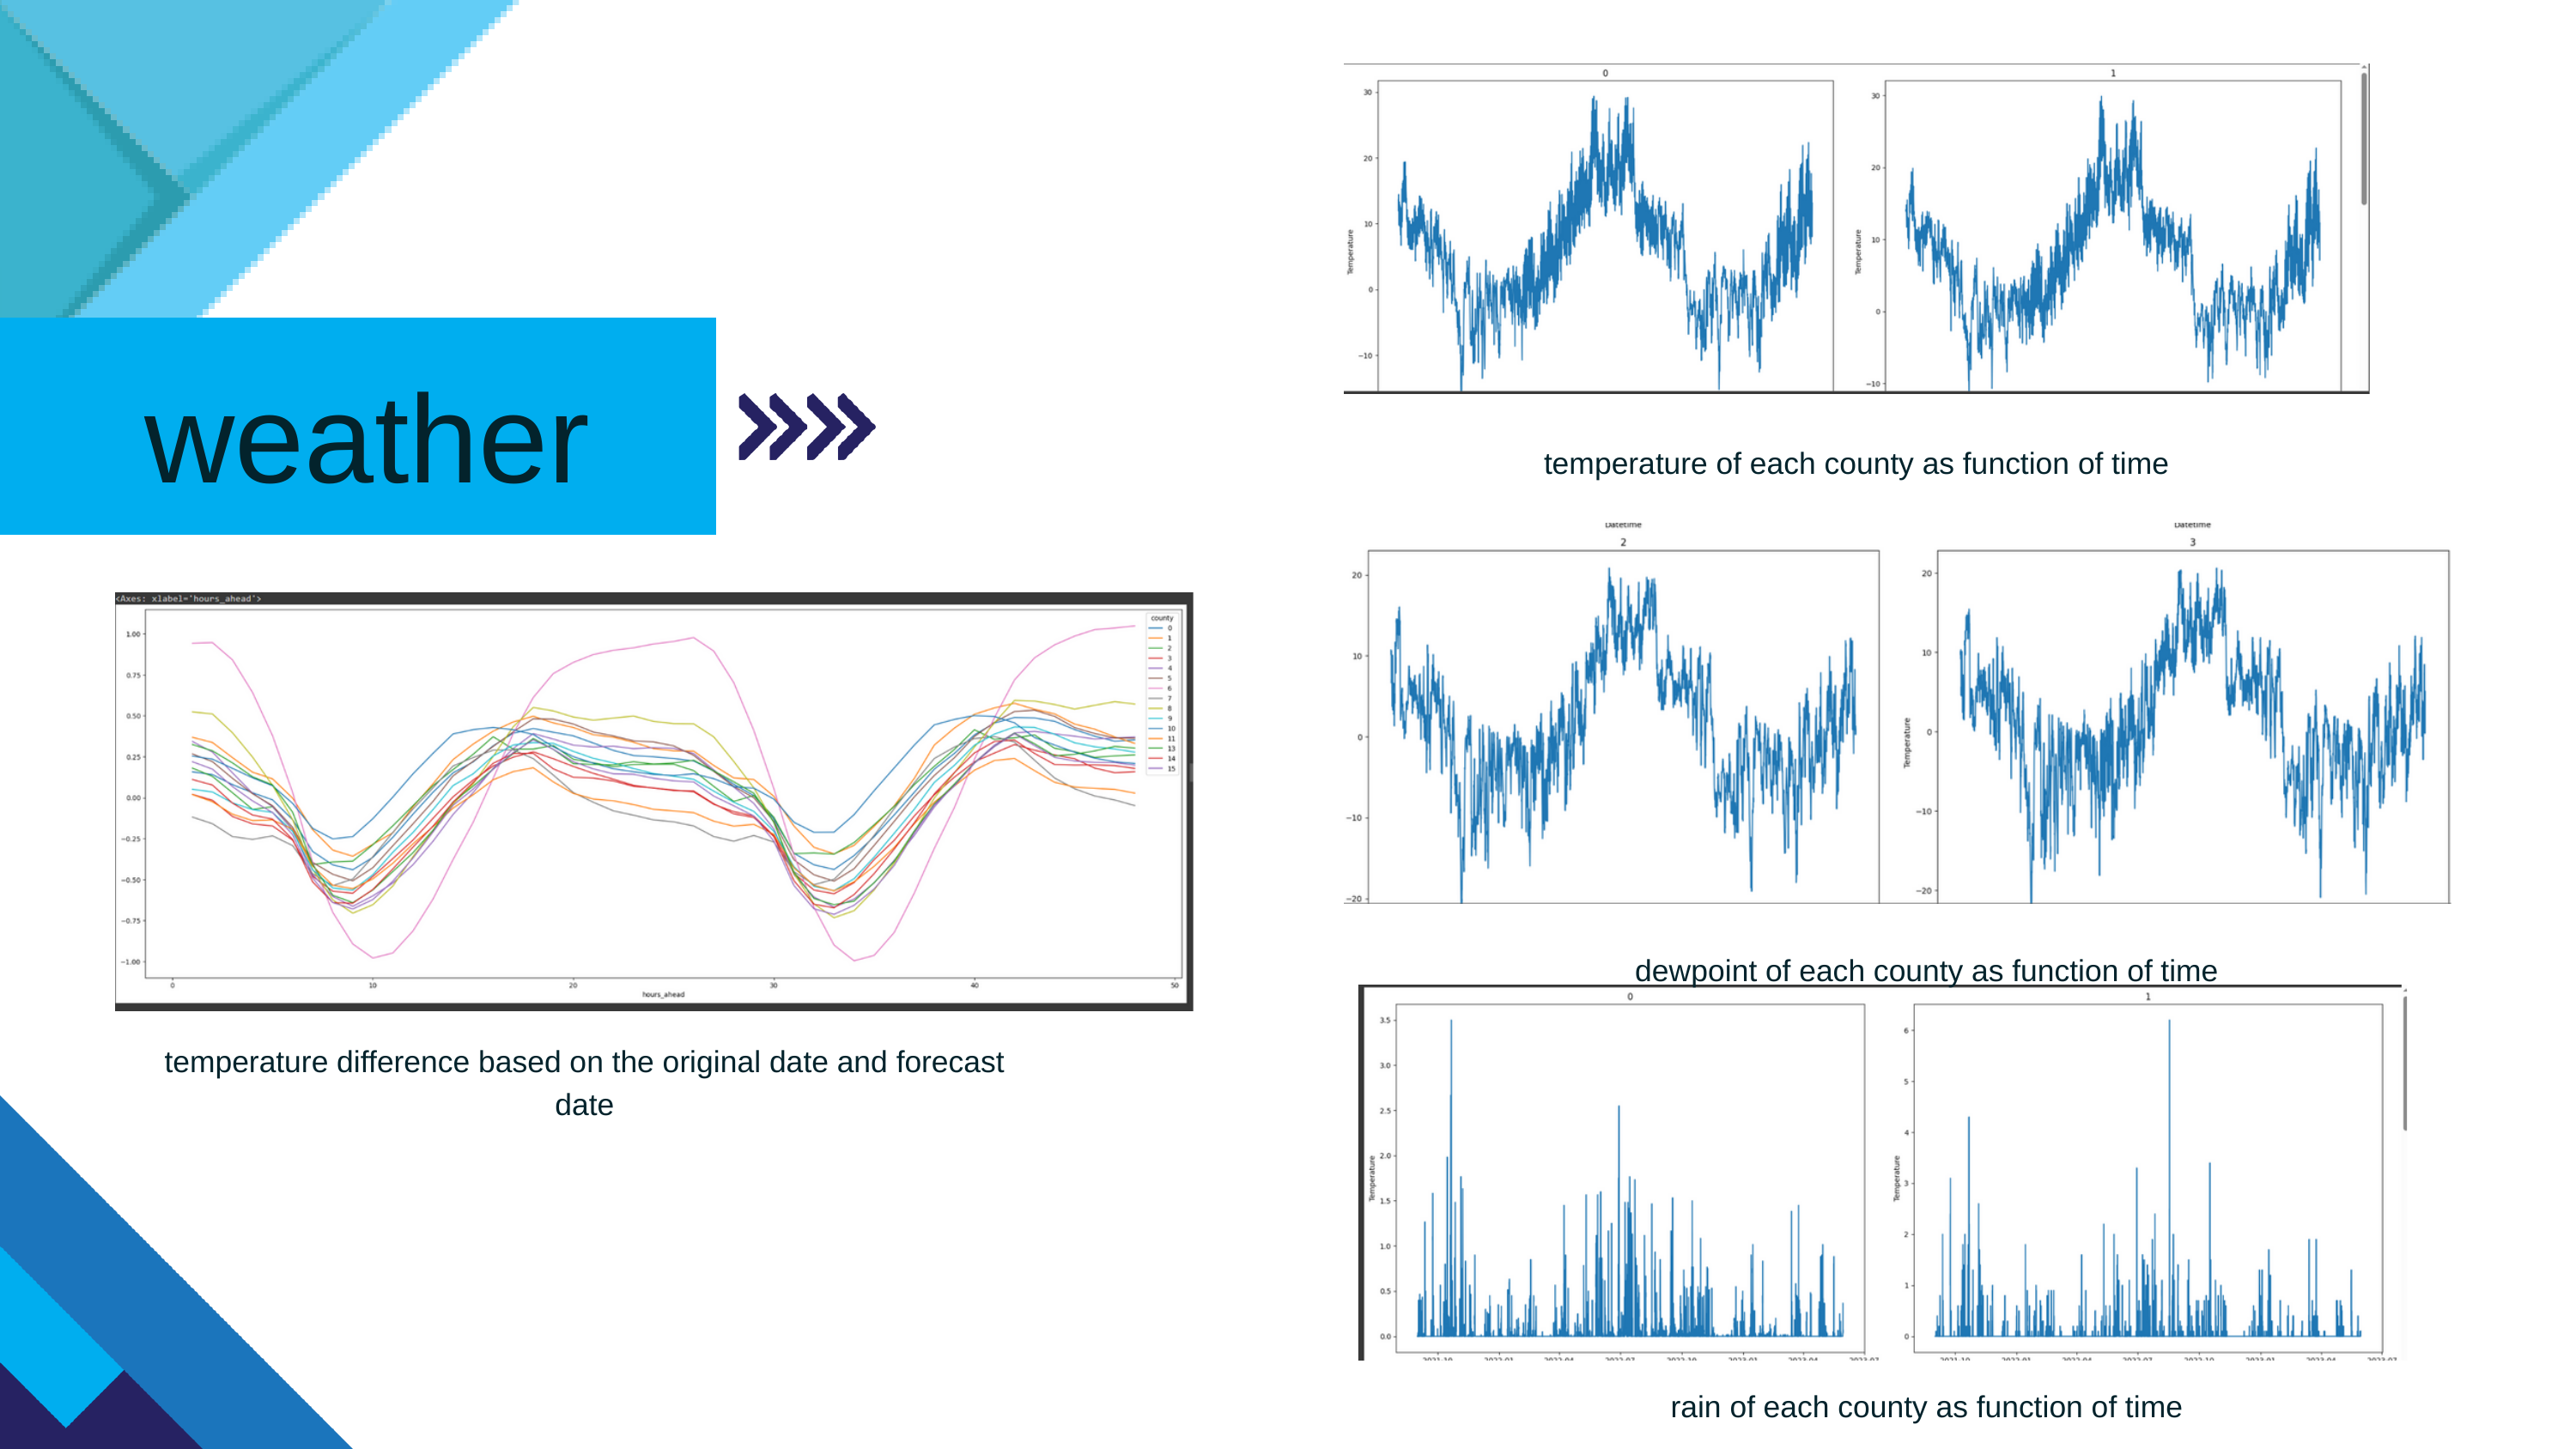

weather

temperature of each county as function of time

dewpoint of each county as function of time

temperature difference based on the original date and forecast date

rain of each county as function of time